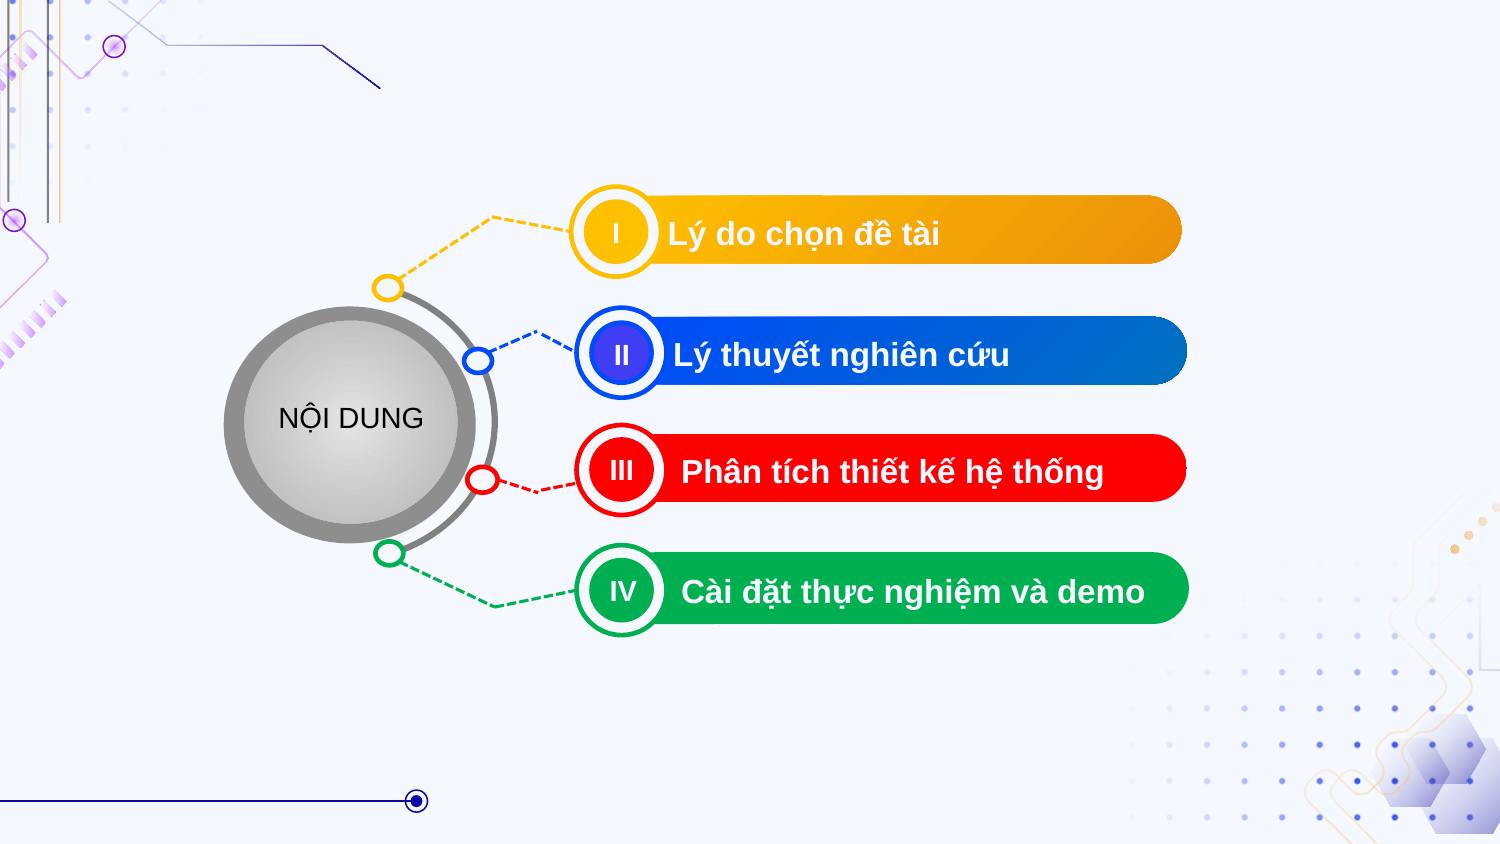

I
Lý do chọn đề tài

Lý thuyết nghiên cứu
II

NỘI DUNG

Phân tích thiết kế hệ thống
III

Cài đặt thực nghiệm và demo
IV